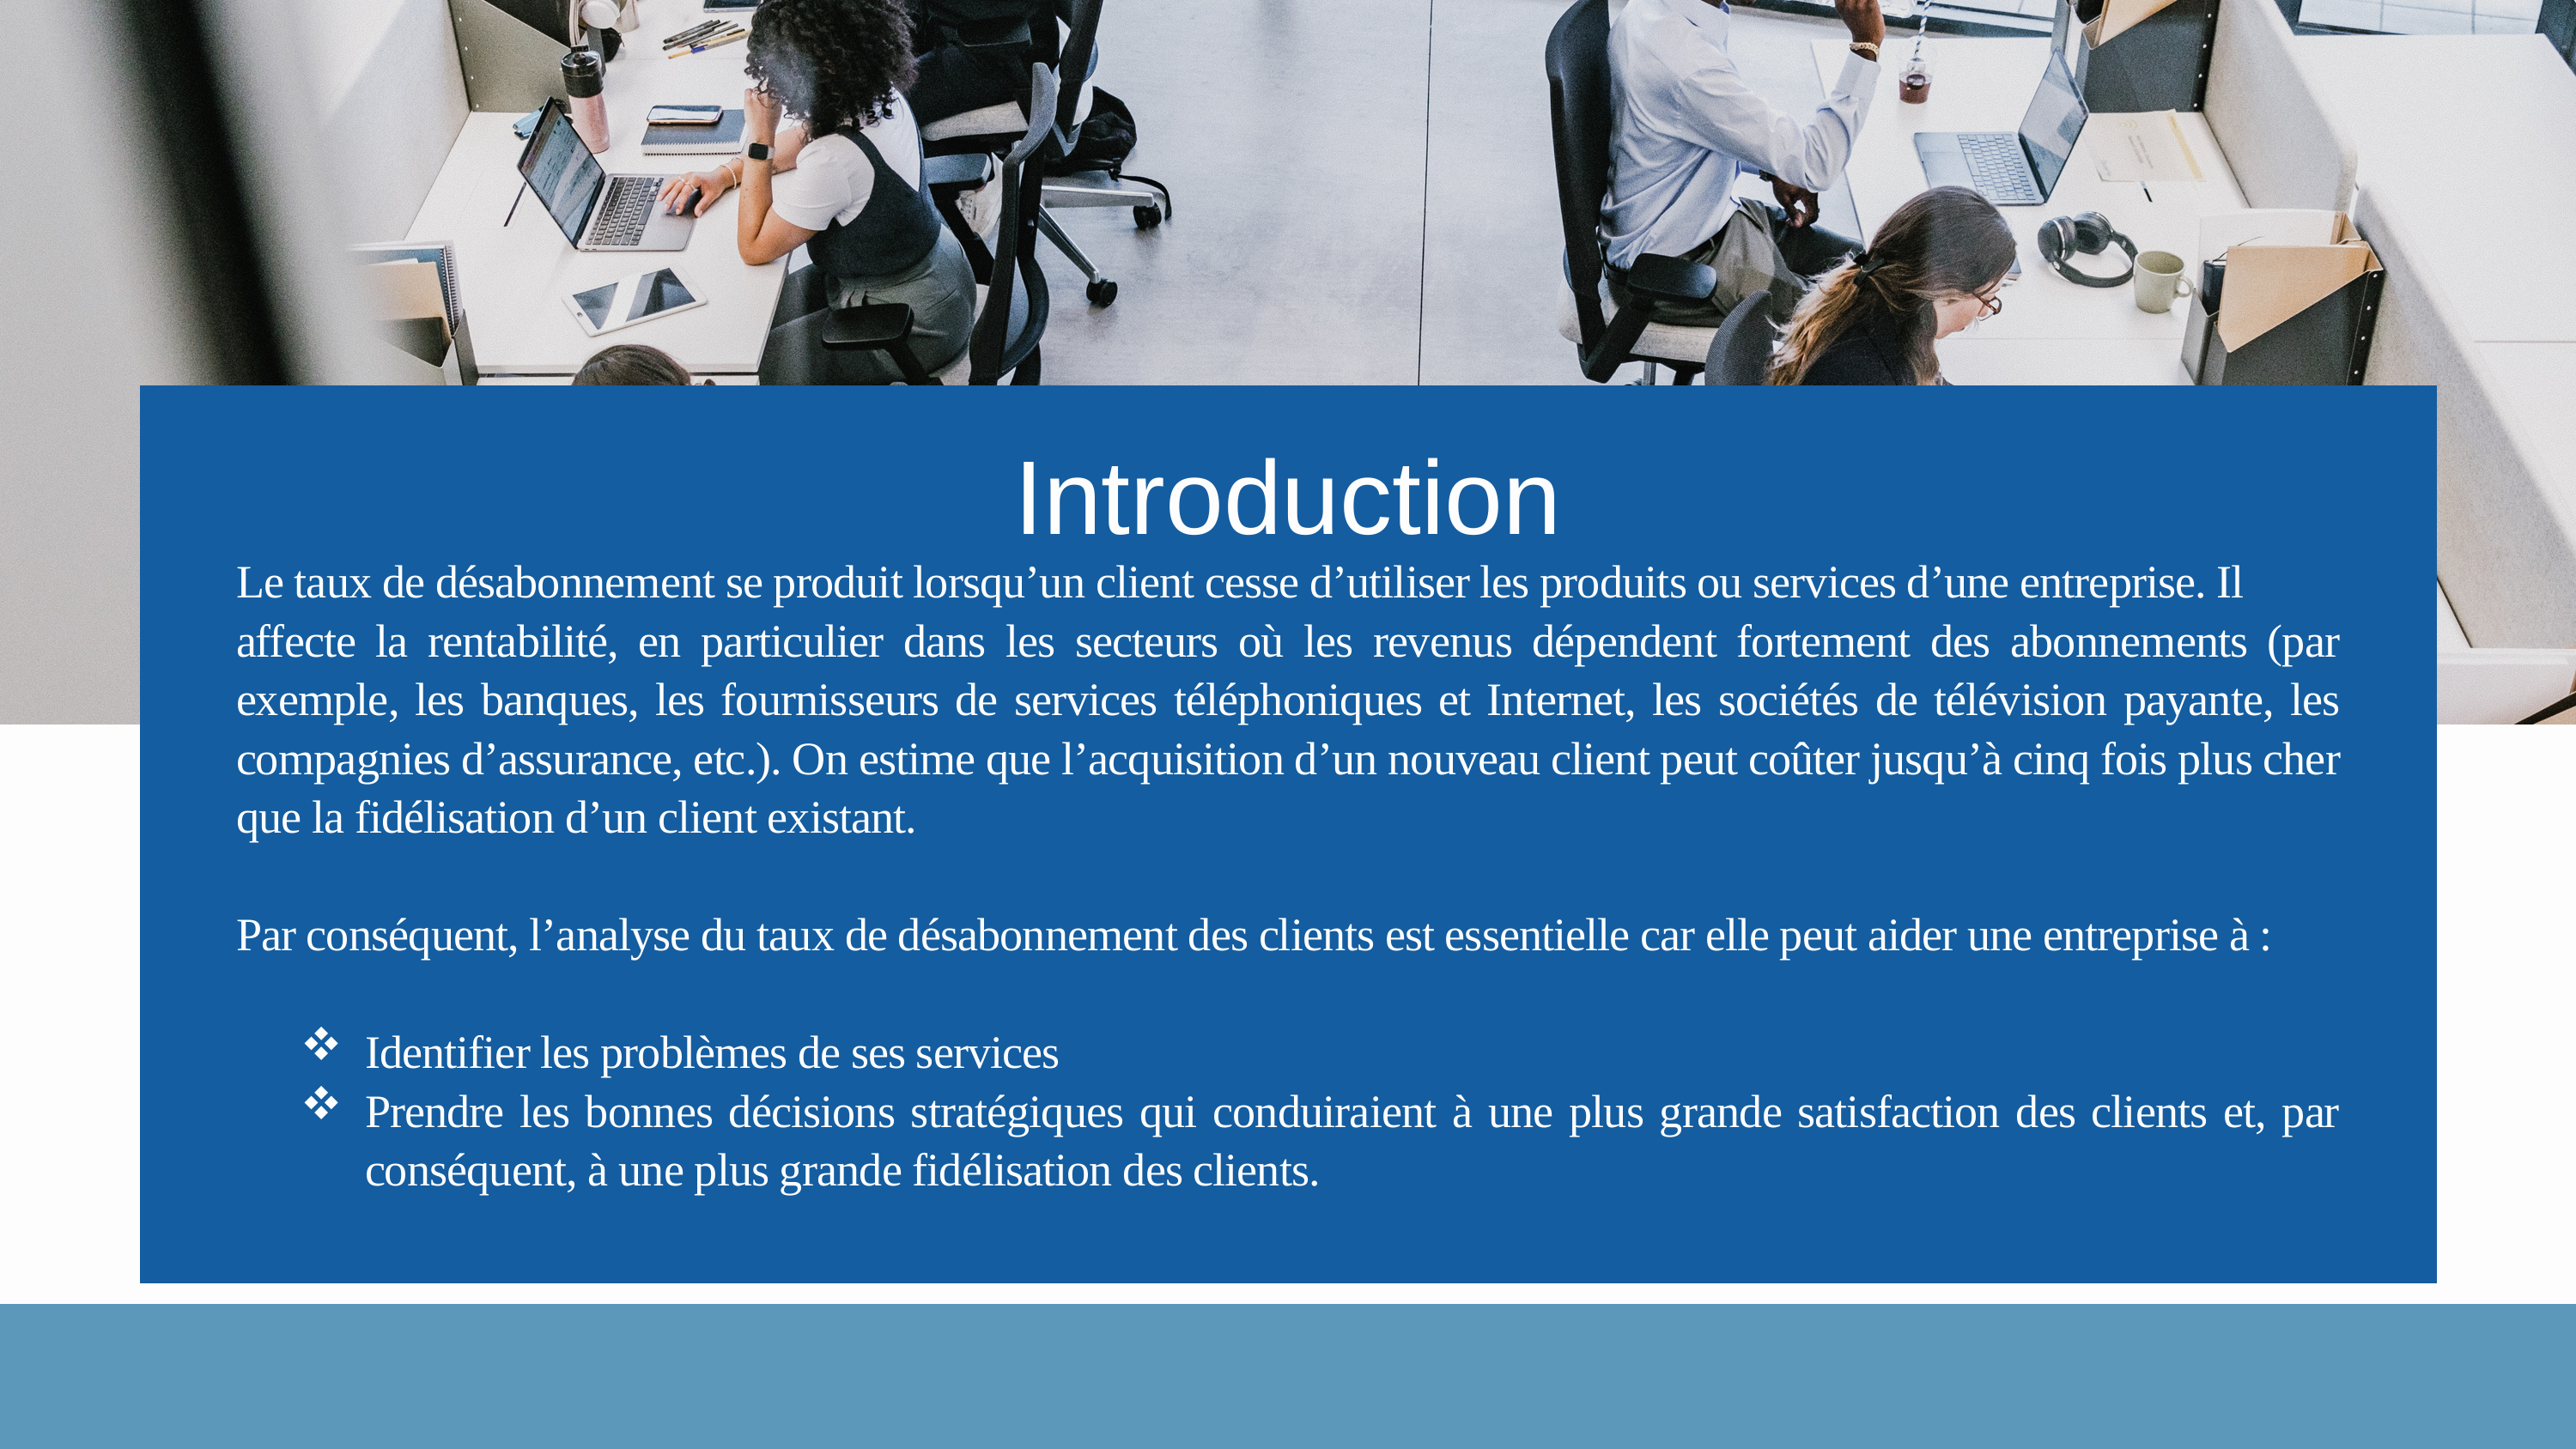

Introduction
Le taux de désabonnement se produit lorsqu’un client cesse d’utiliser les produits ou services d’une entreprise. Il
affecte la rentabilité, en particulier dans les secteurs où les revenus dépendent fortement des abonnements (par exemple, les banques, les fournisseurs de services téléphoniques et Internet, les sociétés de télévision payante, les compagnies d’assurance, etc.). On estime que l’acquisition d’un nouveau client peut coûter jusqu’à cinq fois plus cher que la fidélisation d’un client existant.

Par conséquent, l’analyse du taux de désabonnement des clients est essentielle car elle peut aider une entreprise à :

Identifier les problèmes de ses services
Prendre les bonnes décisions stratégiques qui conduiraient à une plus grande satisfaction des clients et, par conséquent, à une plus grande fidélisation des clients.